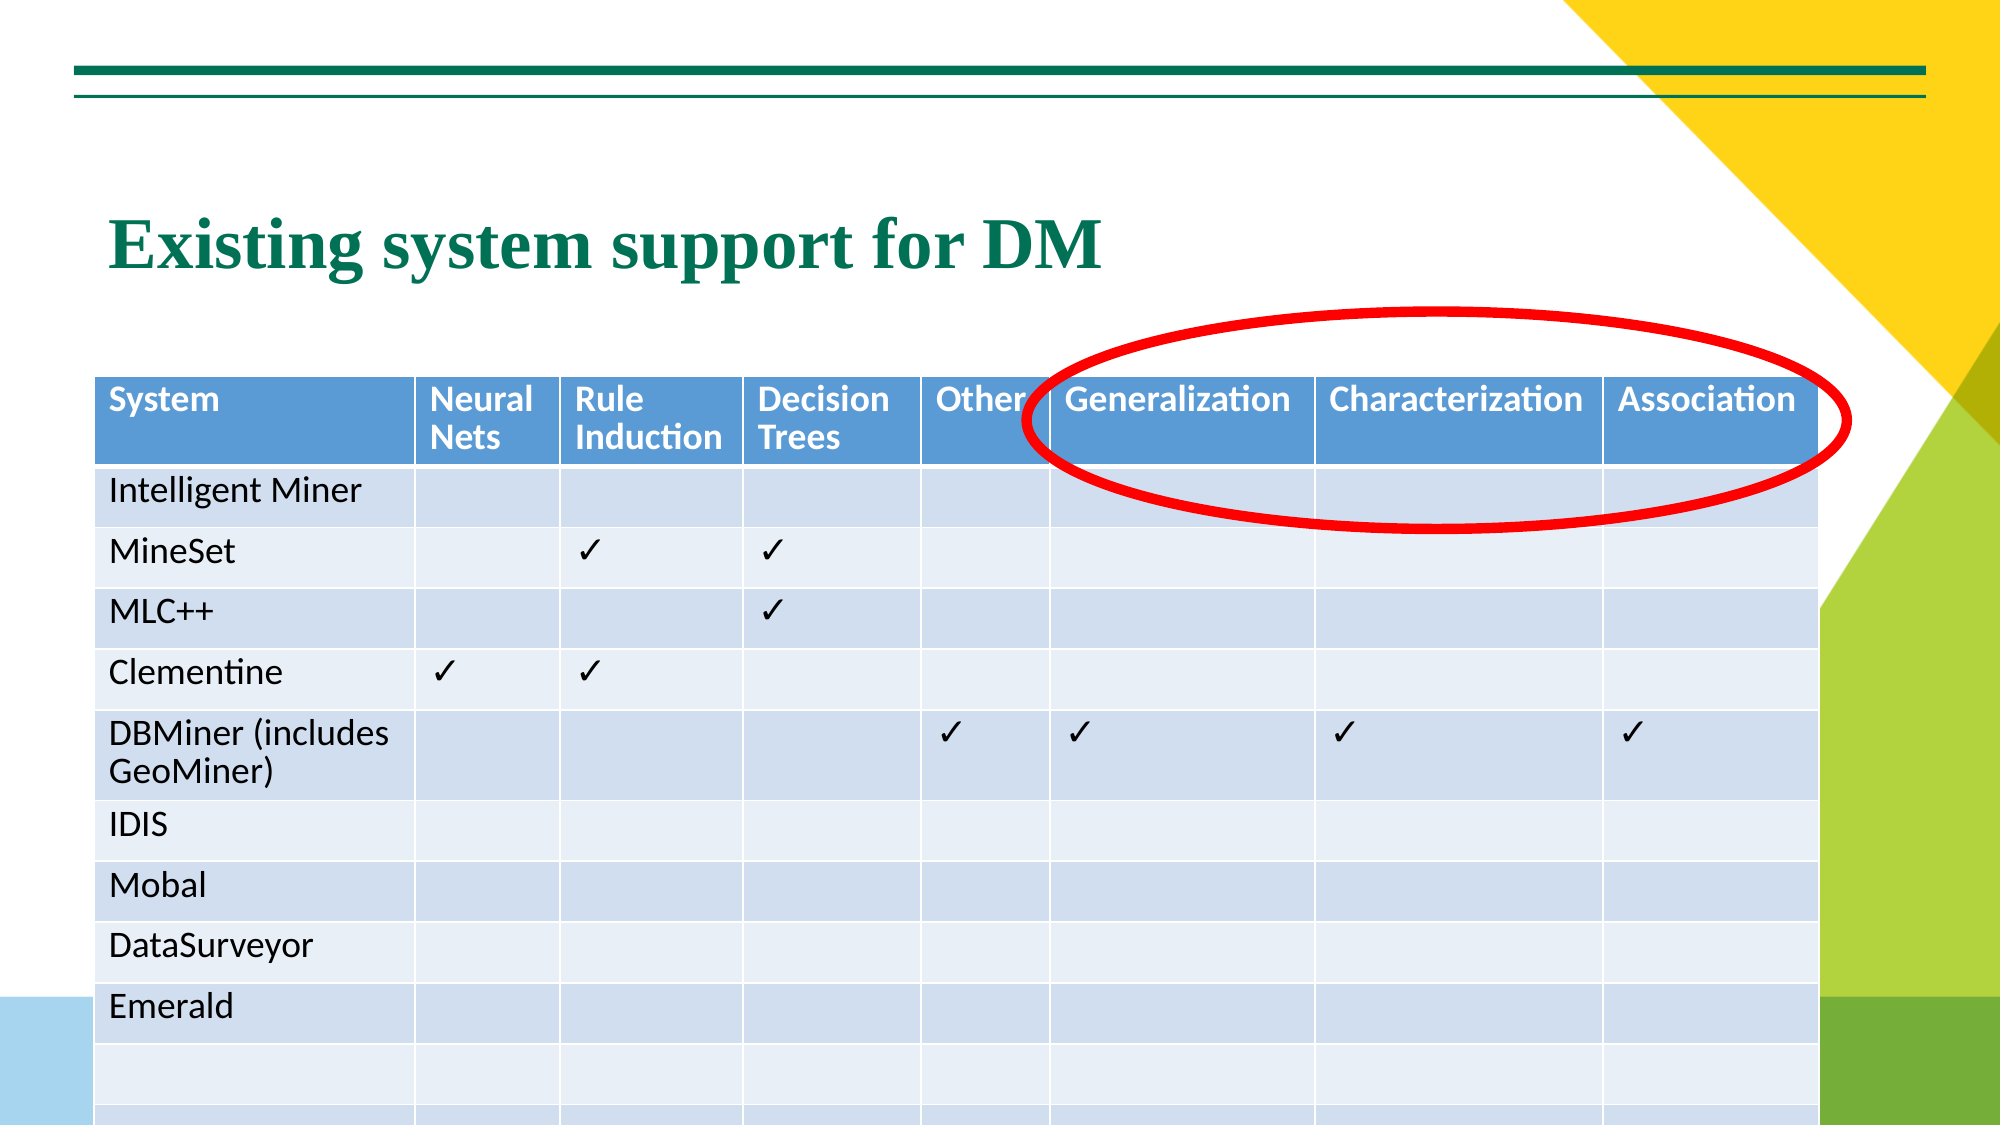

# Existing system support for DM

| System | Neural Nets | Rule Induction | Decision Trees | Other | Generalization | Characterization | Association |
| --- | --- | --- | --- | --- | --- | --- | --- |
| Intelligent Miner |  |  |  |  |  |  |  |
| MineSet |  | ✓ | ✓ |  |  |  |  |
| MLC++ |  |  | ✓ |  |  |  |  |
| Clementine | ✓ | ✓ |  |  |  |  |  |
| DBMiner (includes GeoMiner) |  |  |  | ✓ | ✓ | ✓ | ✓ |
| IDIS |  |  |  |  |  |  |  |
| Mobal |  |  |  |  |  |  |  |
| DataSurveyor |  |  |  |  |  |  |  |
| Emerald |  |  |  |  |  |  |  |
|  |  |  |  |  |  |  |  |
|  |  |  |  |  |  |  |  |
|  |  |  |  |  |  |  |  |
|  |  |  |  |  |  |  |  |
|  |  |  |  |  |  |  |  |